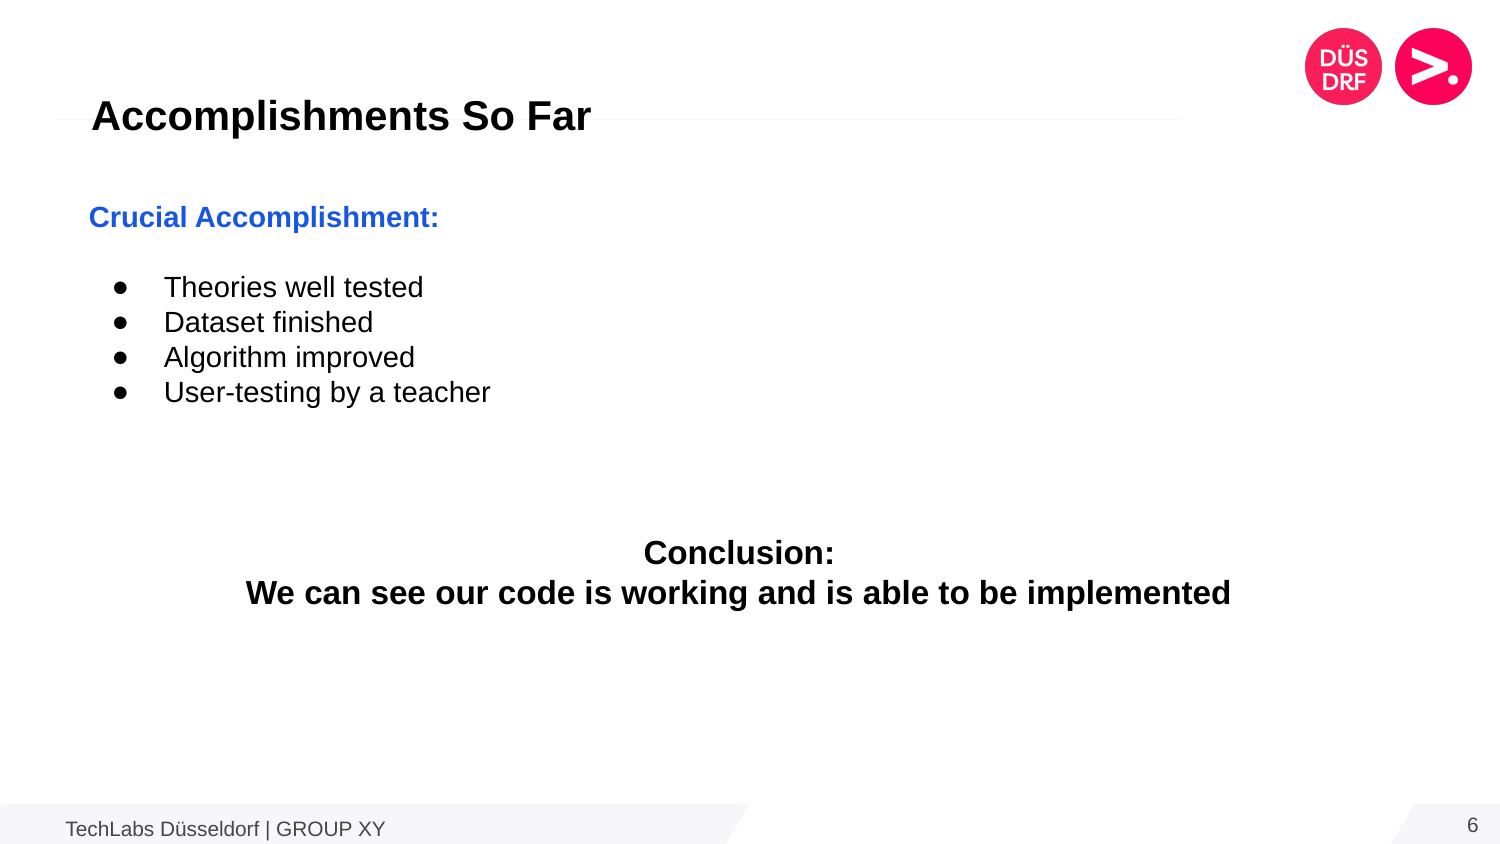

# Accomplishments So Far
Crucial Accomplishment:

Theories well tested
Dataset finished
Algorithm improved
User-testing by a teacher
Conclusion:
We can see our code is working and is able to be implemented
6